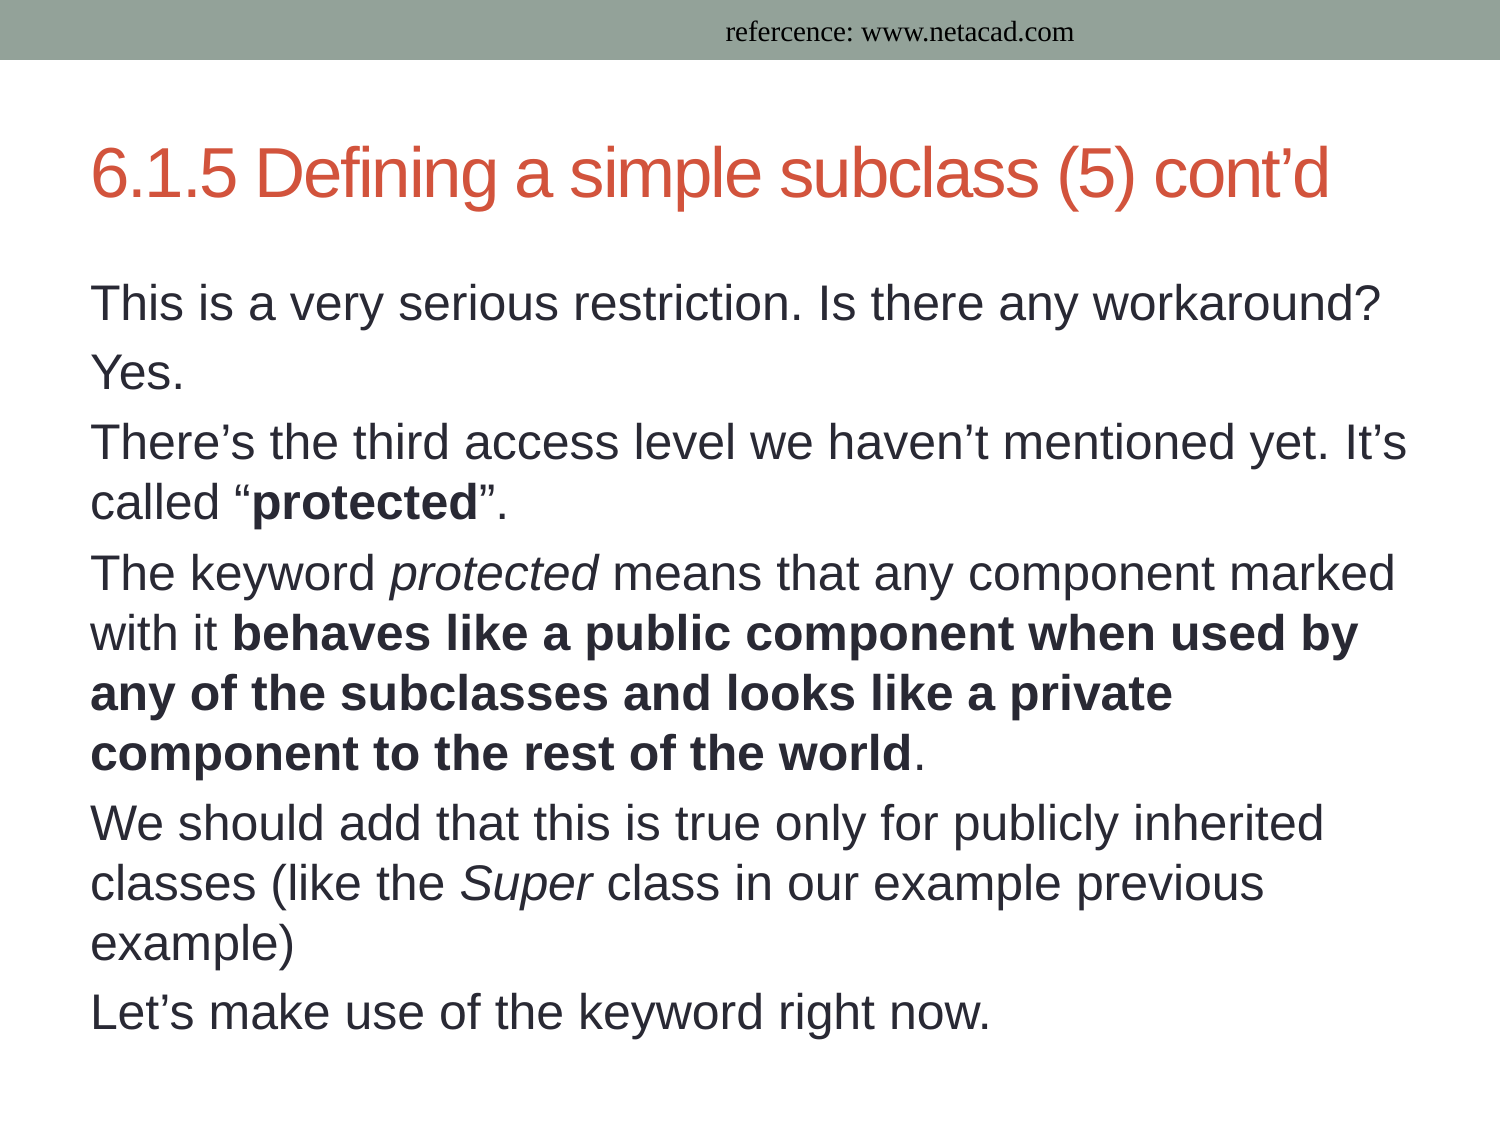

refercence: www.netacad.com
# 6.1.5 Defining a simple subclass (5) cont’d
This is a very serious restriction. Is there any workaround?
Yes.
There’s the third access level we haven’t mentioned yet. It’s called “protected”.
The keyword protected means that any component marked with it behaves like a public component when used by any of the subclasses and looks like a private component to the rest of the world.
We should add that this is true only for publicly inherited classes (like the Super class in our example previous example)
Let’s make use of the keyword right now.